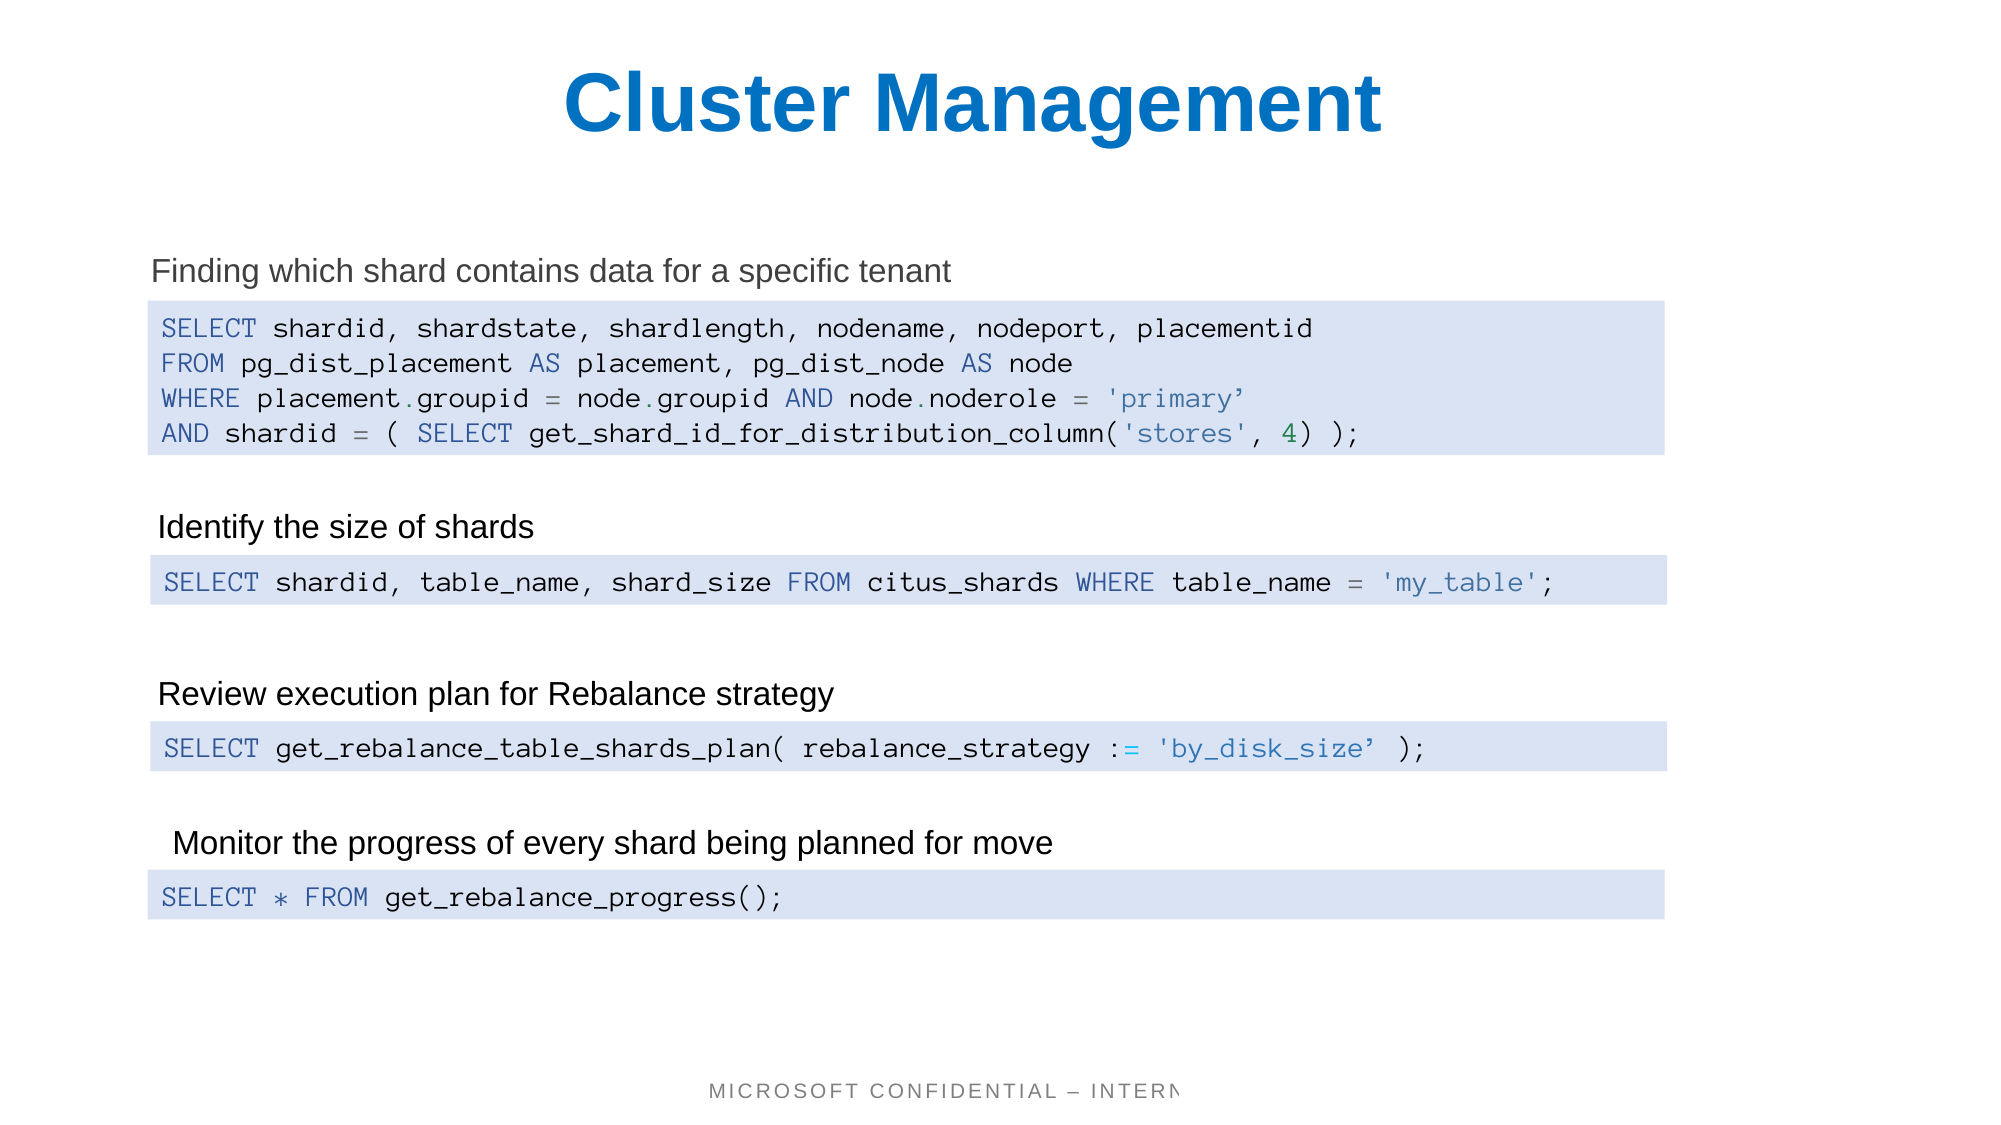

# Cluster Management
Finding which shard contains data for a specific tenant
SELECT shardid, shardstate, shardlength, nodename, nodeport, placementid
FROM pg_dist_placement AS placement, pg_dist_node AS node
WHERE placement.groupid = node.groupid AND node.noderole = 'primary’
AND shardid = ( SELECT get_shard_id_for_distribution_column('stores', 4) );
Identify the size of shards
SELECT shardid, table_name, shard_size FROM citus_shards WHERE table_name = 'my_table';
Review execution plan for Rebalance strategy
SELECT get_rebalance_table_shards_plan( rebalance_strategy := 'by_disk_size’ );
Monitor the progress of every shard being planned for move
SELECT * FROM get_rebalance_progress();